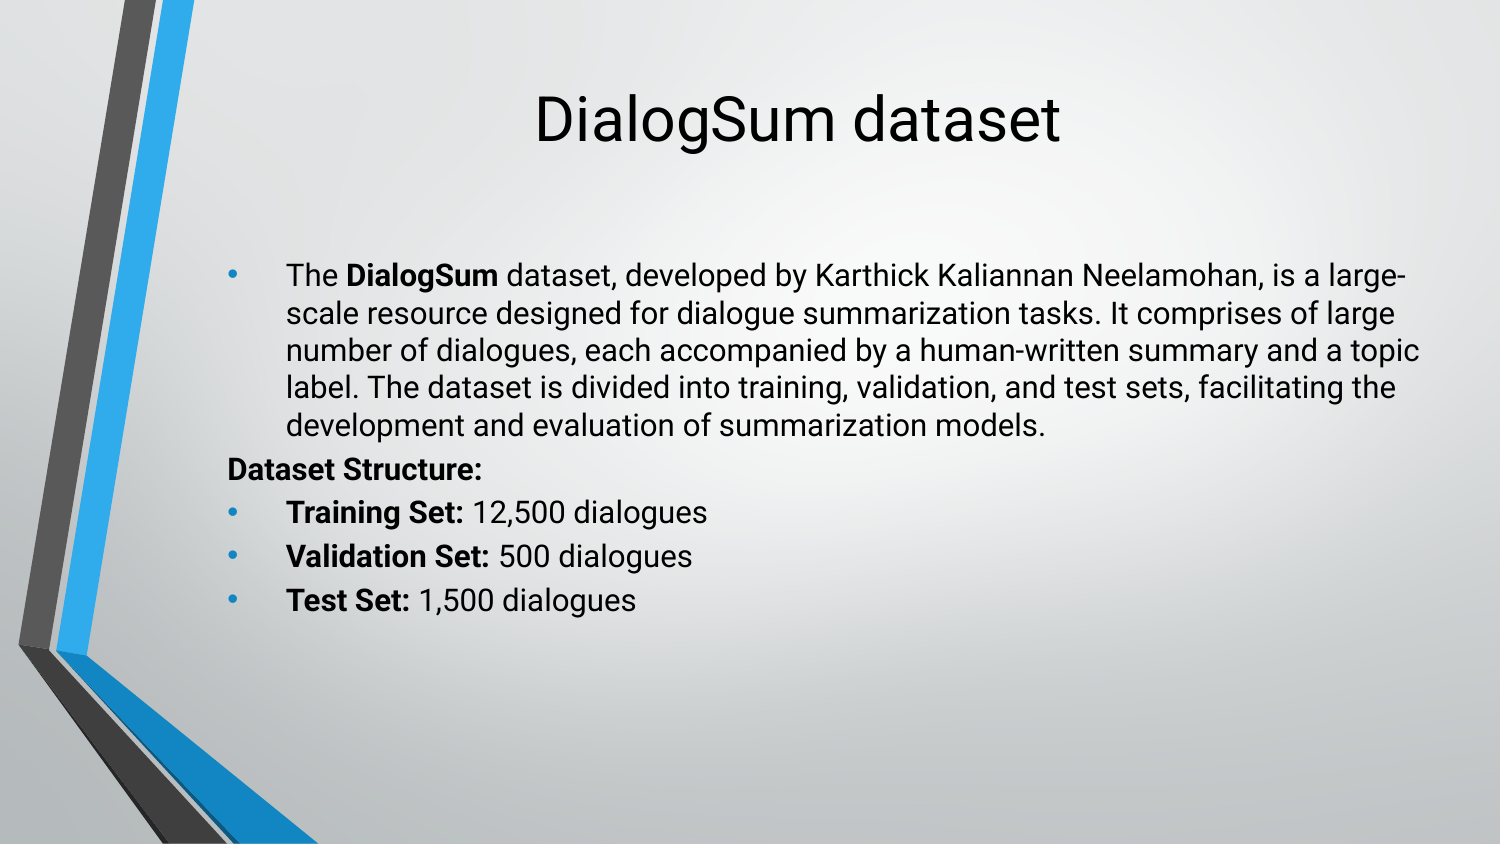

# DialogSum dataset
The DialogSum dataset, developed by Karthick Kaliannan Neelamohan, is a large-scale resource designed for dialogue summarization tasks. It comprises of large number of dialogues, each accompanied by a human-written summary and a topic label. The dataset is divided into training, validation, and test sets, facilitating the development and evaluation of summarization models.
Dataset Structure:
Training Set: 12,500 dialogues
Validation Set: 500 dialogues
Test Set: 1,500 dialogues